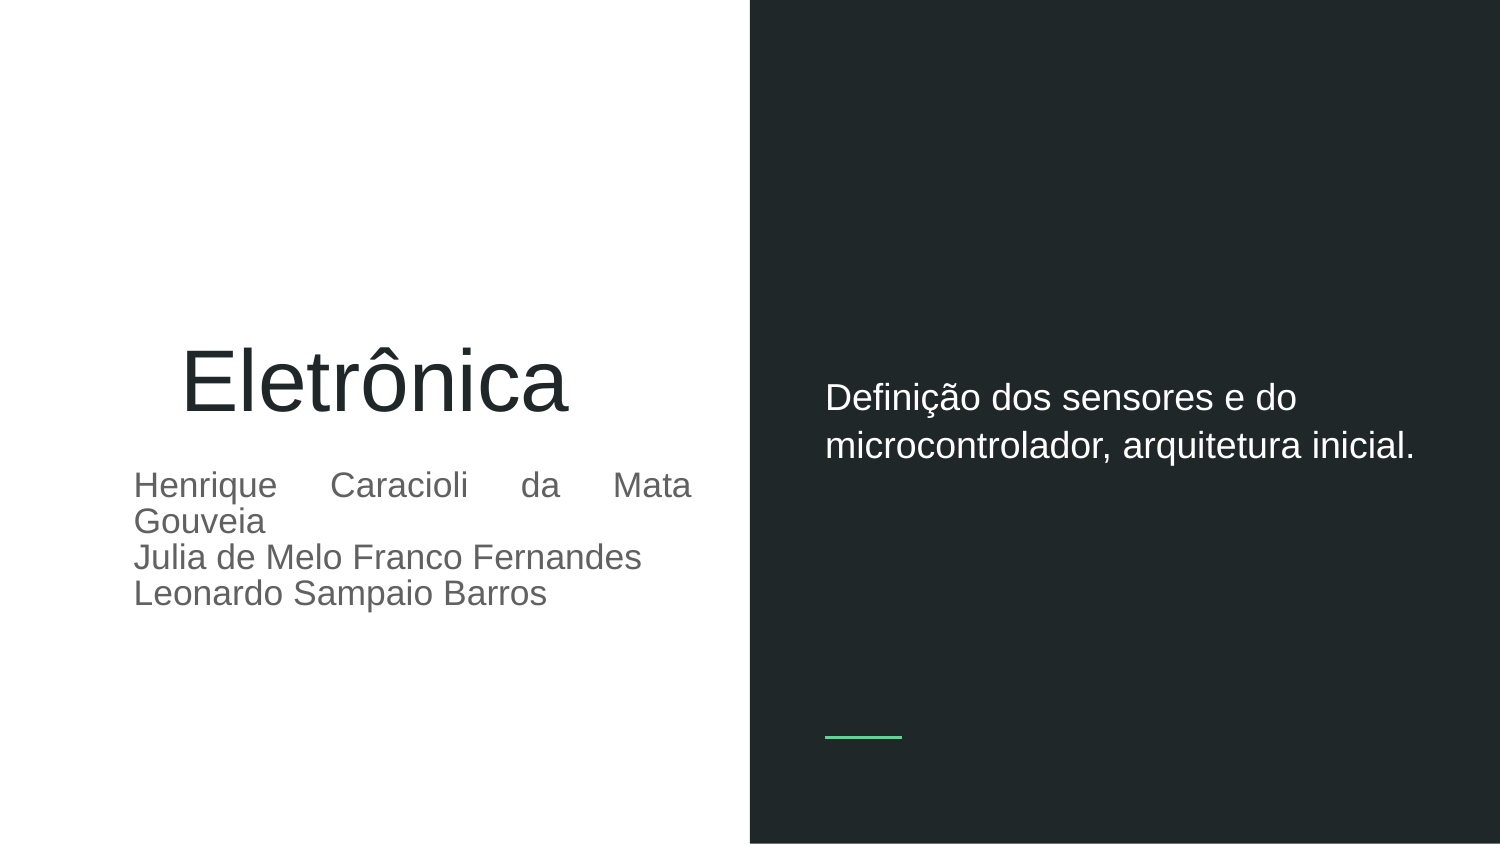

Definição dos sensores e do microcontrolador, arquitetura inicial.

# Eletrônica
Henrique Caracioli da Mata Gouveia
Julia de Melo Franco Fernandes
Leonardo Sampaio Barros